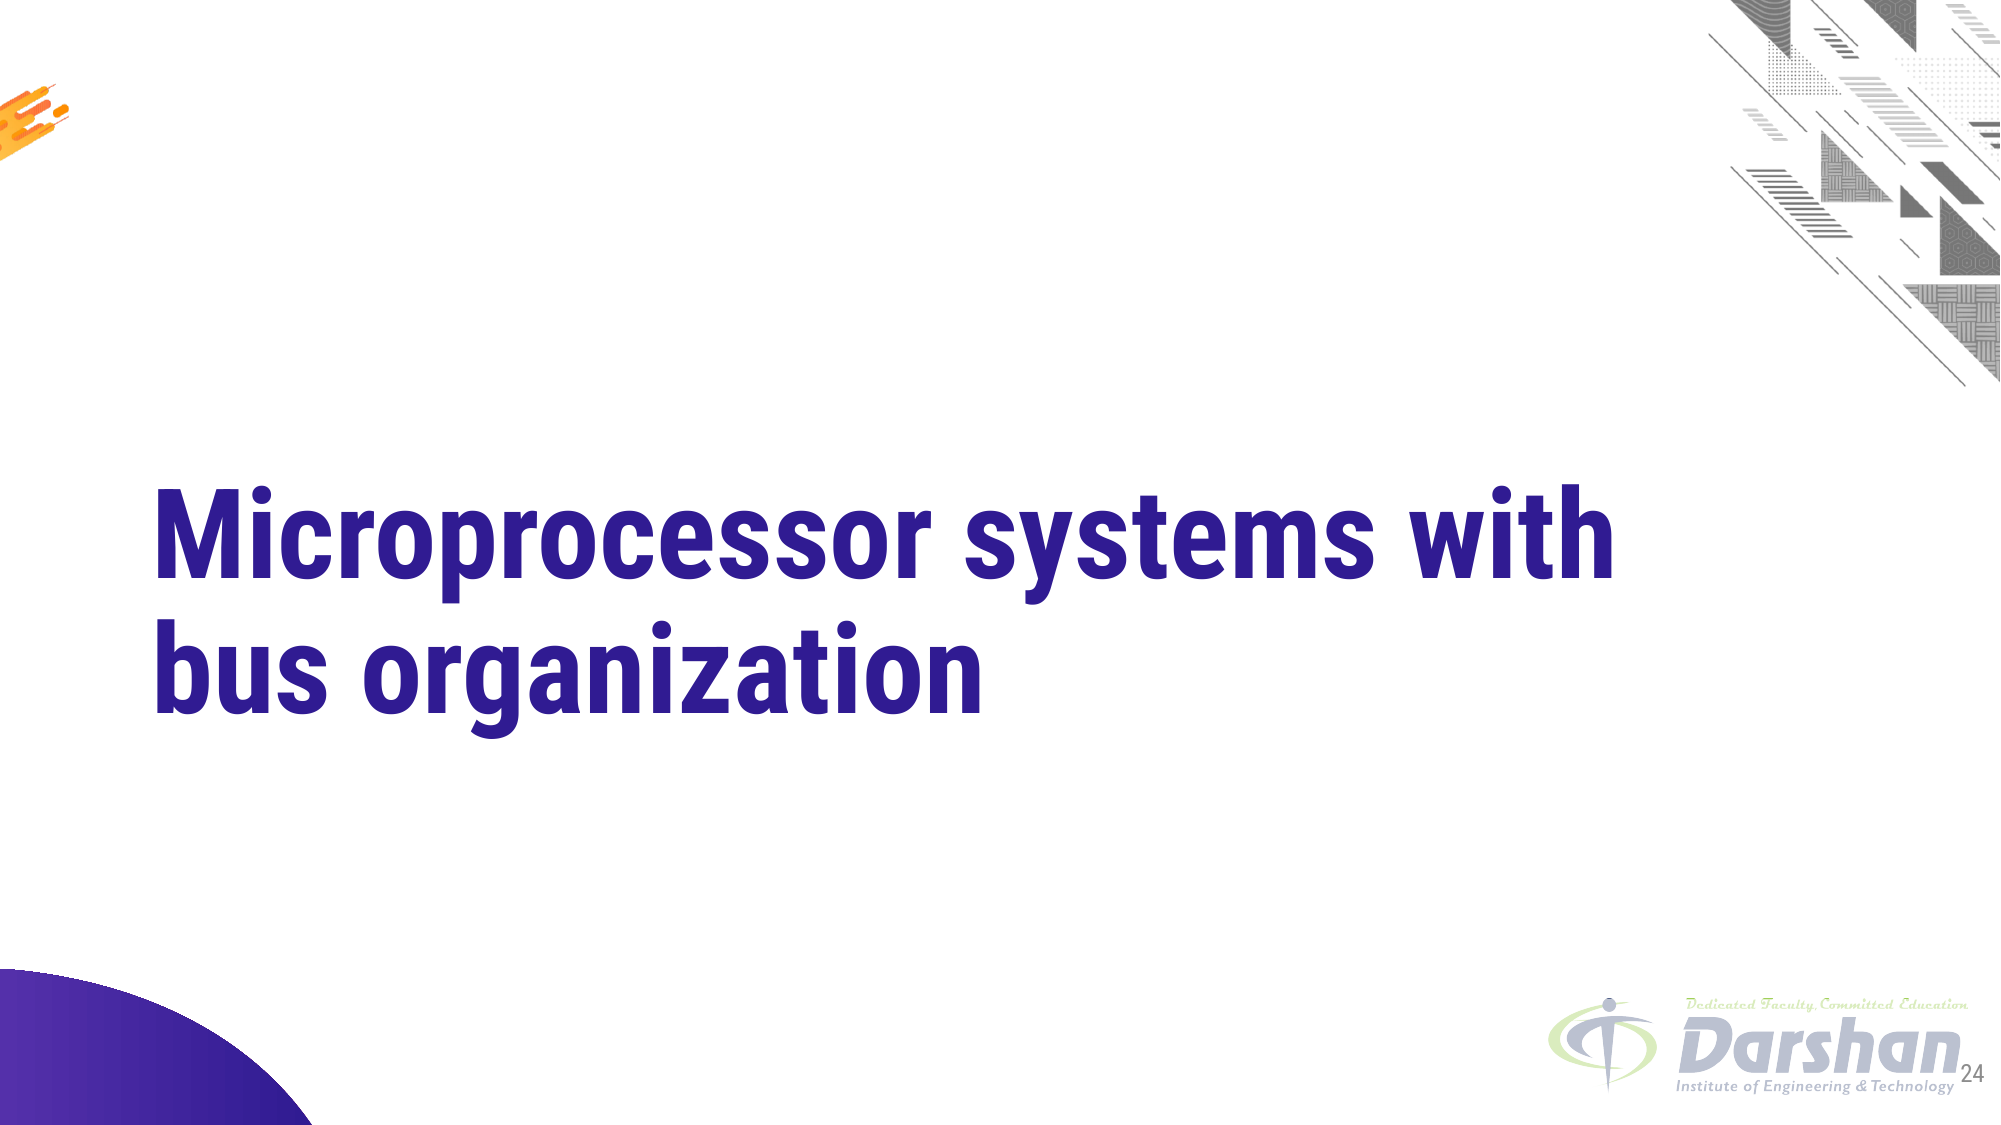

# Microprocessor systems with bus organization

24